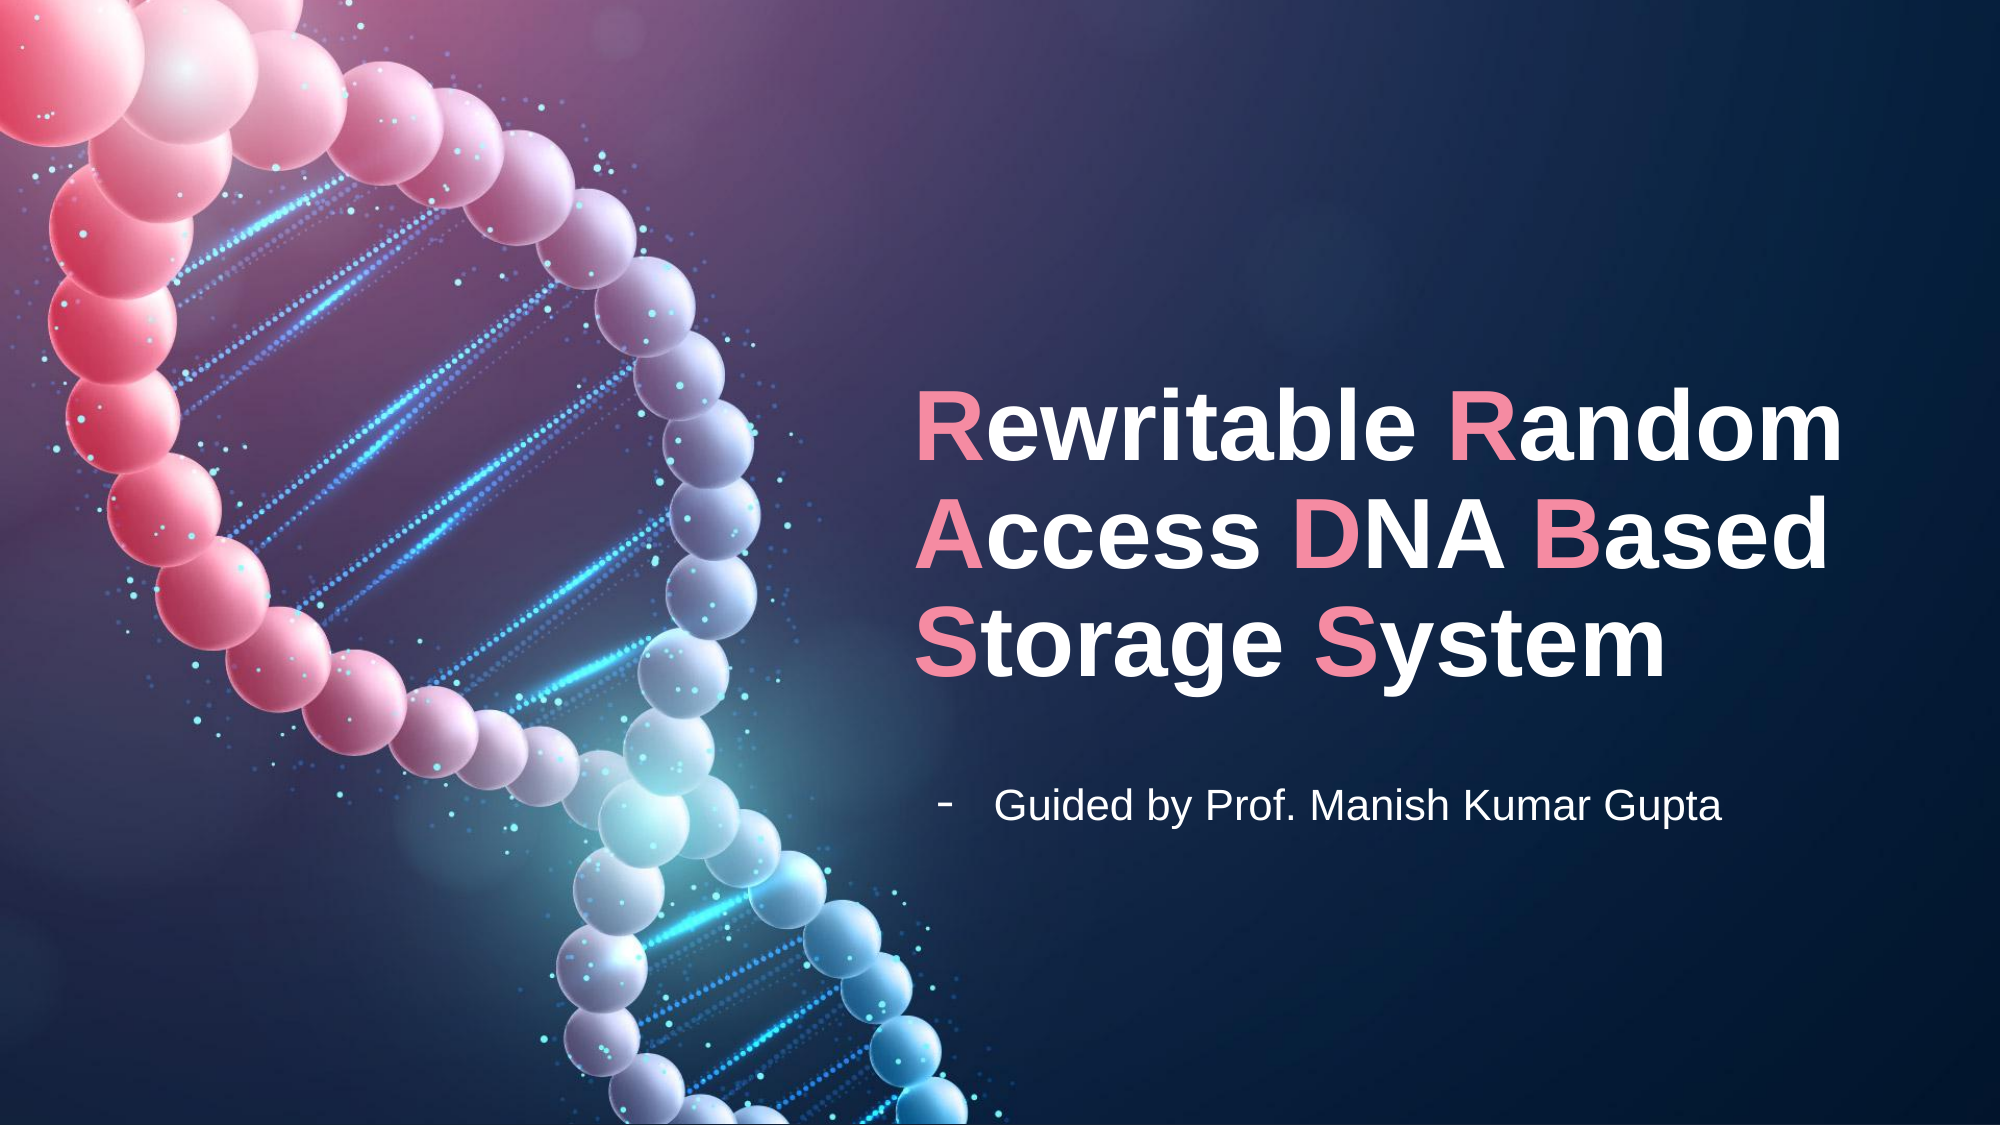

# Rewritable Random Access DNA Based Storage System
Guided by Prof. Manish Kumar Gupta